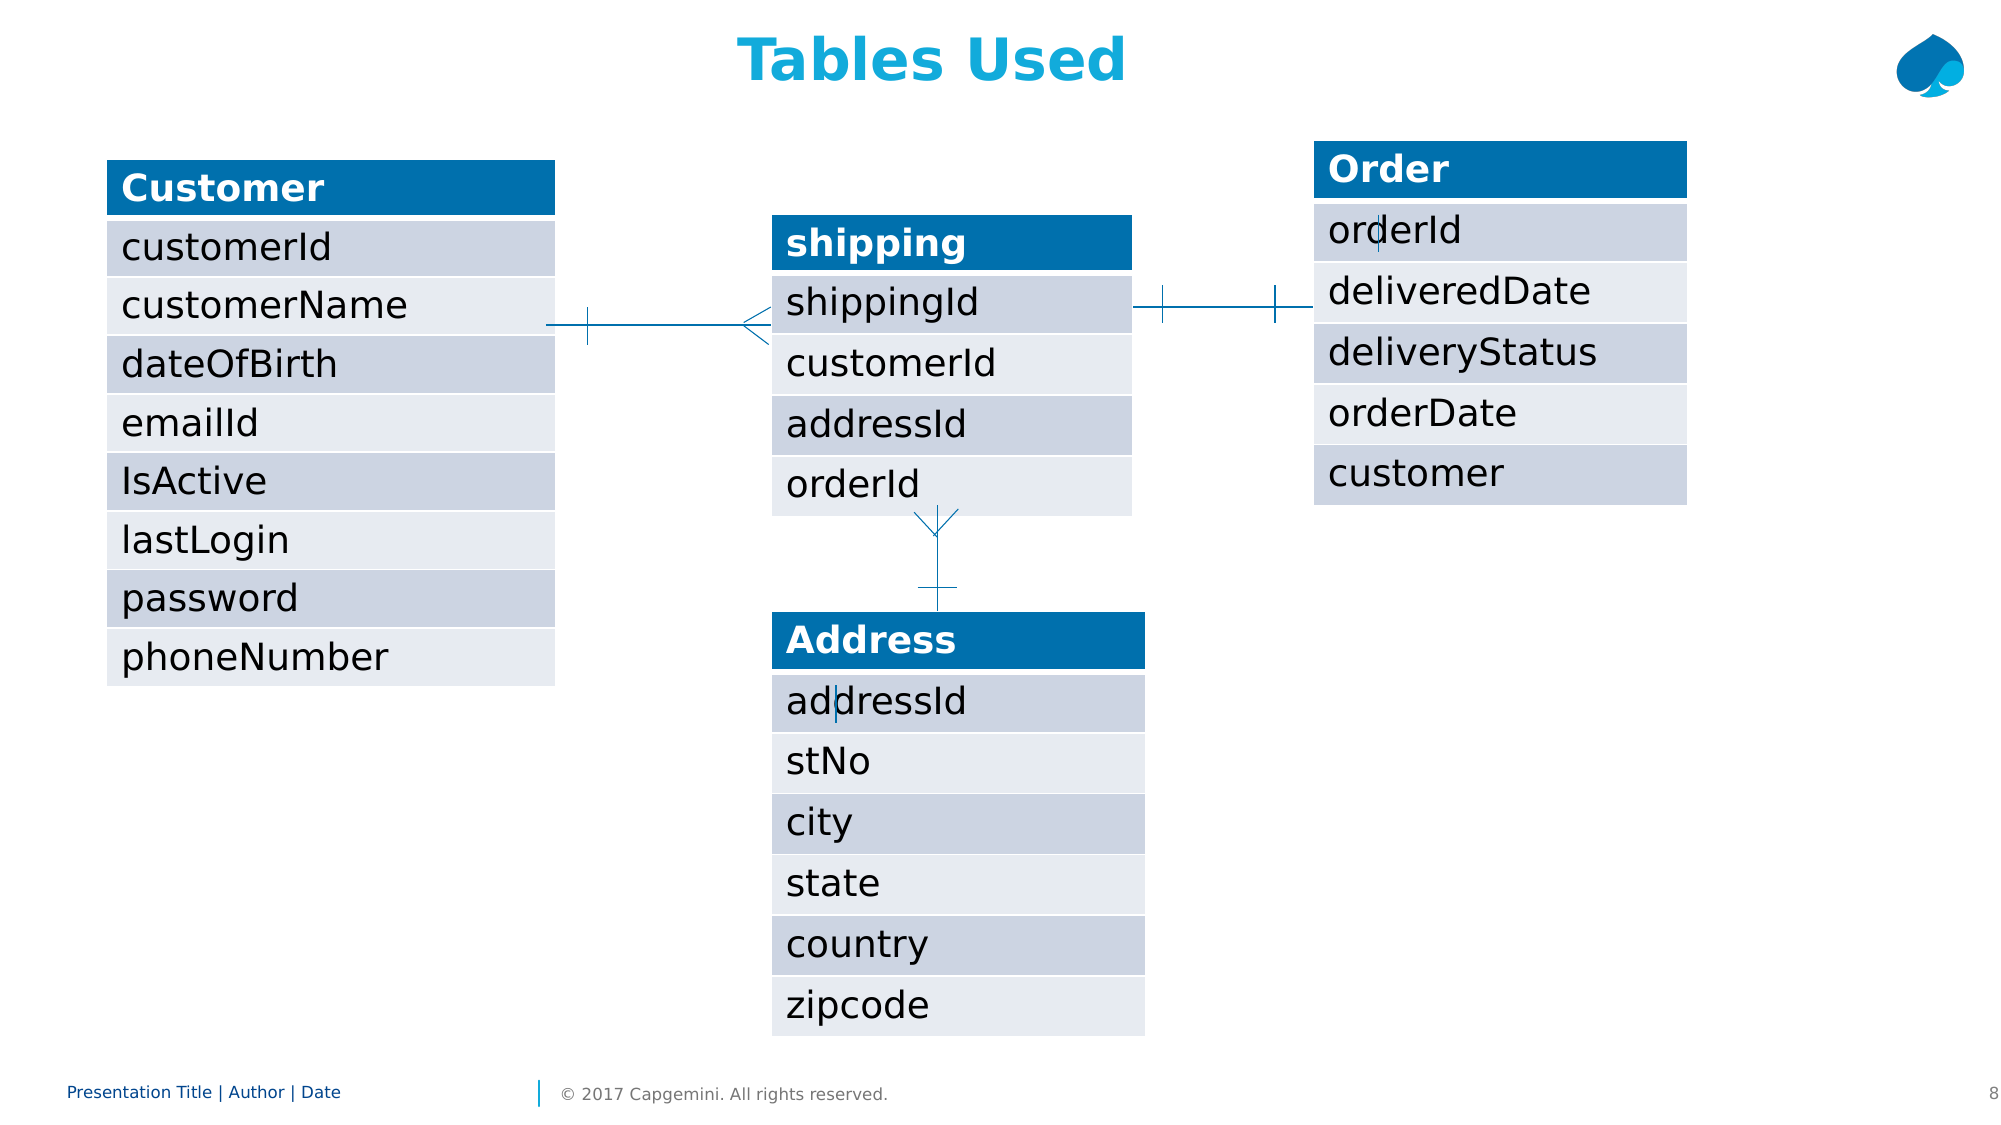

Tables Used
| Order |
| --- |
| orderId |
| deliveredDate |
| deliveryStatus |
| orderDate |
| customer |
| Customer |
| --- |
| customerId |
| customerName |
| dateOfBirth |
| emailId |
| IsActive |
| lastLogin |
| password |
| phoneNumber |
| shipping |
| --- |
| shippingId |
| customerId |
| addressId |
| orderId |
| Address |
| --- |
| addressId |
| stNo |
| city |
| state |
| country |
| zipcode |